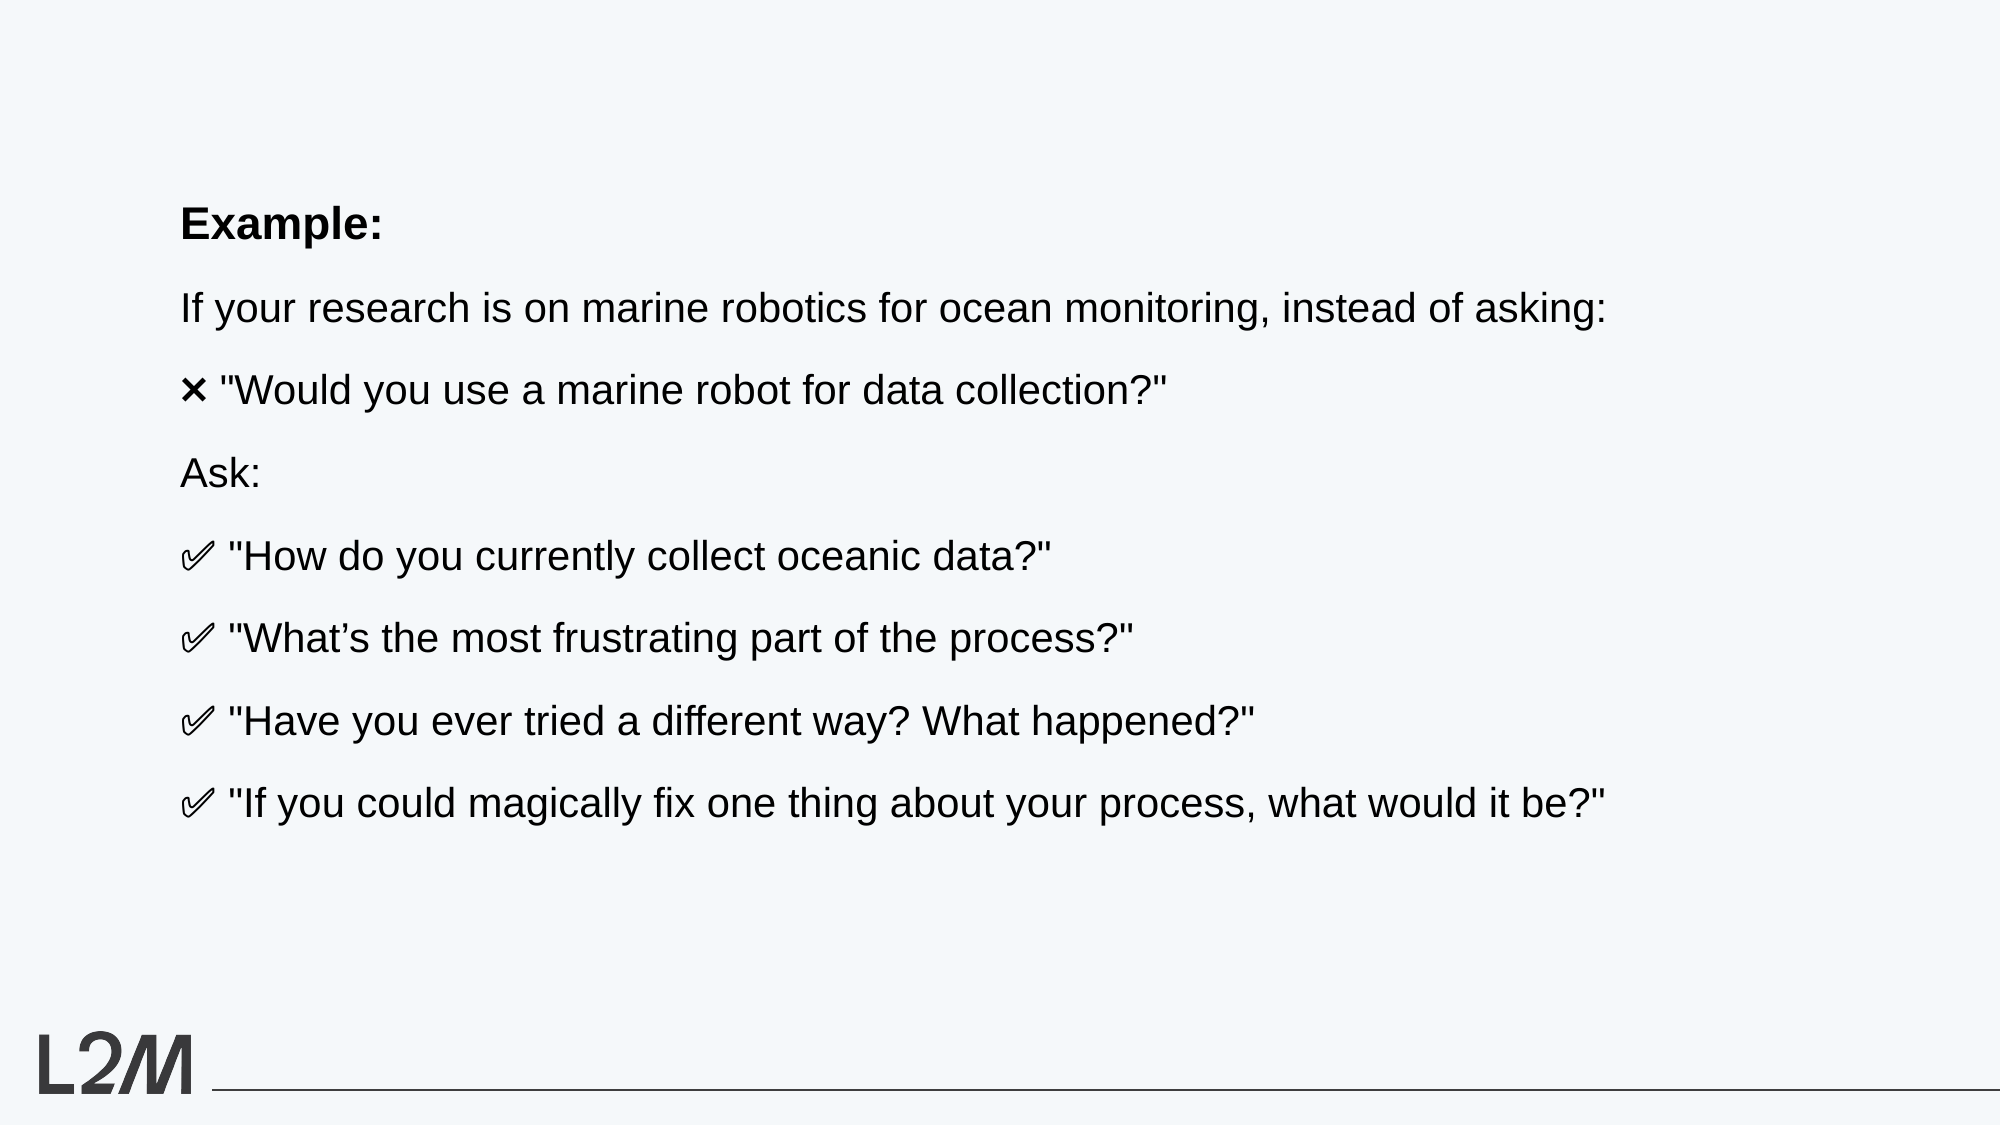

Example:
If your research is on marine robotics for ocean monitoring, instead of asking:
❌ "Would you use a marine robot for data collection?"
Ask:
✅ "How do you currently collect oceanic data?"
✅ "What’s the most frustrating part of the process?"
✅ "Have you ever tried a different way? What happened?"
✅ "If you could magically fix one thing about your process, what would it be?"